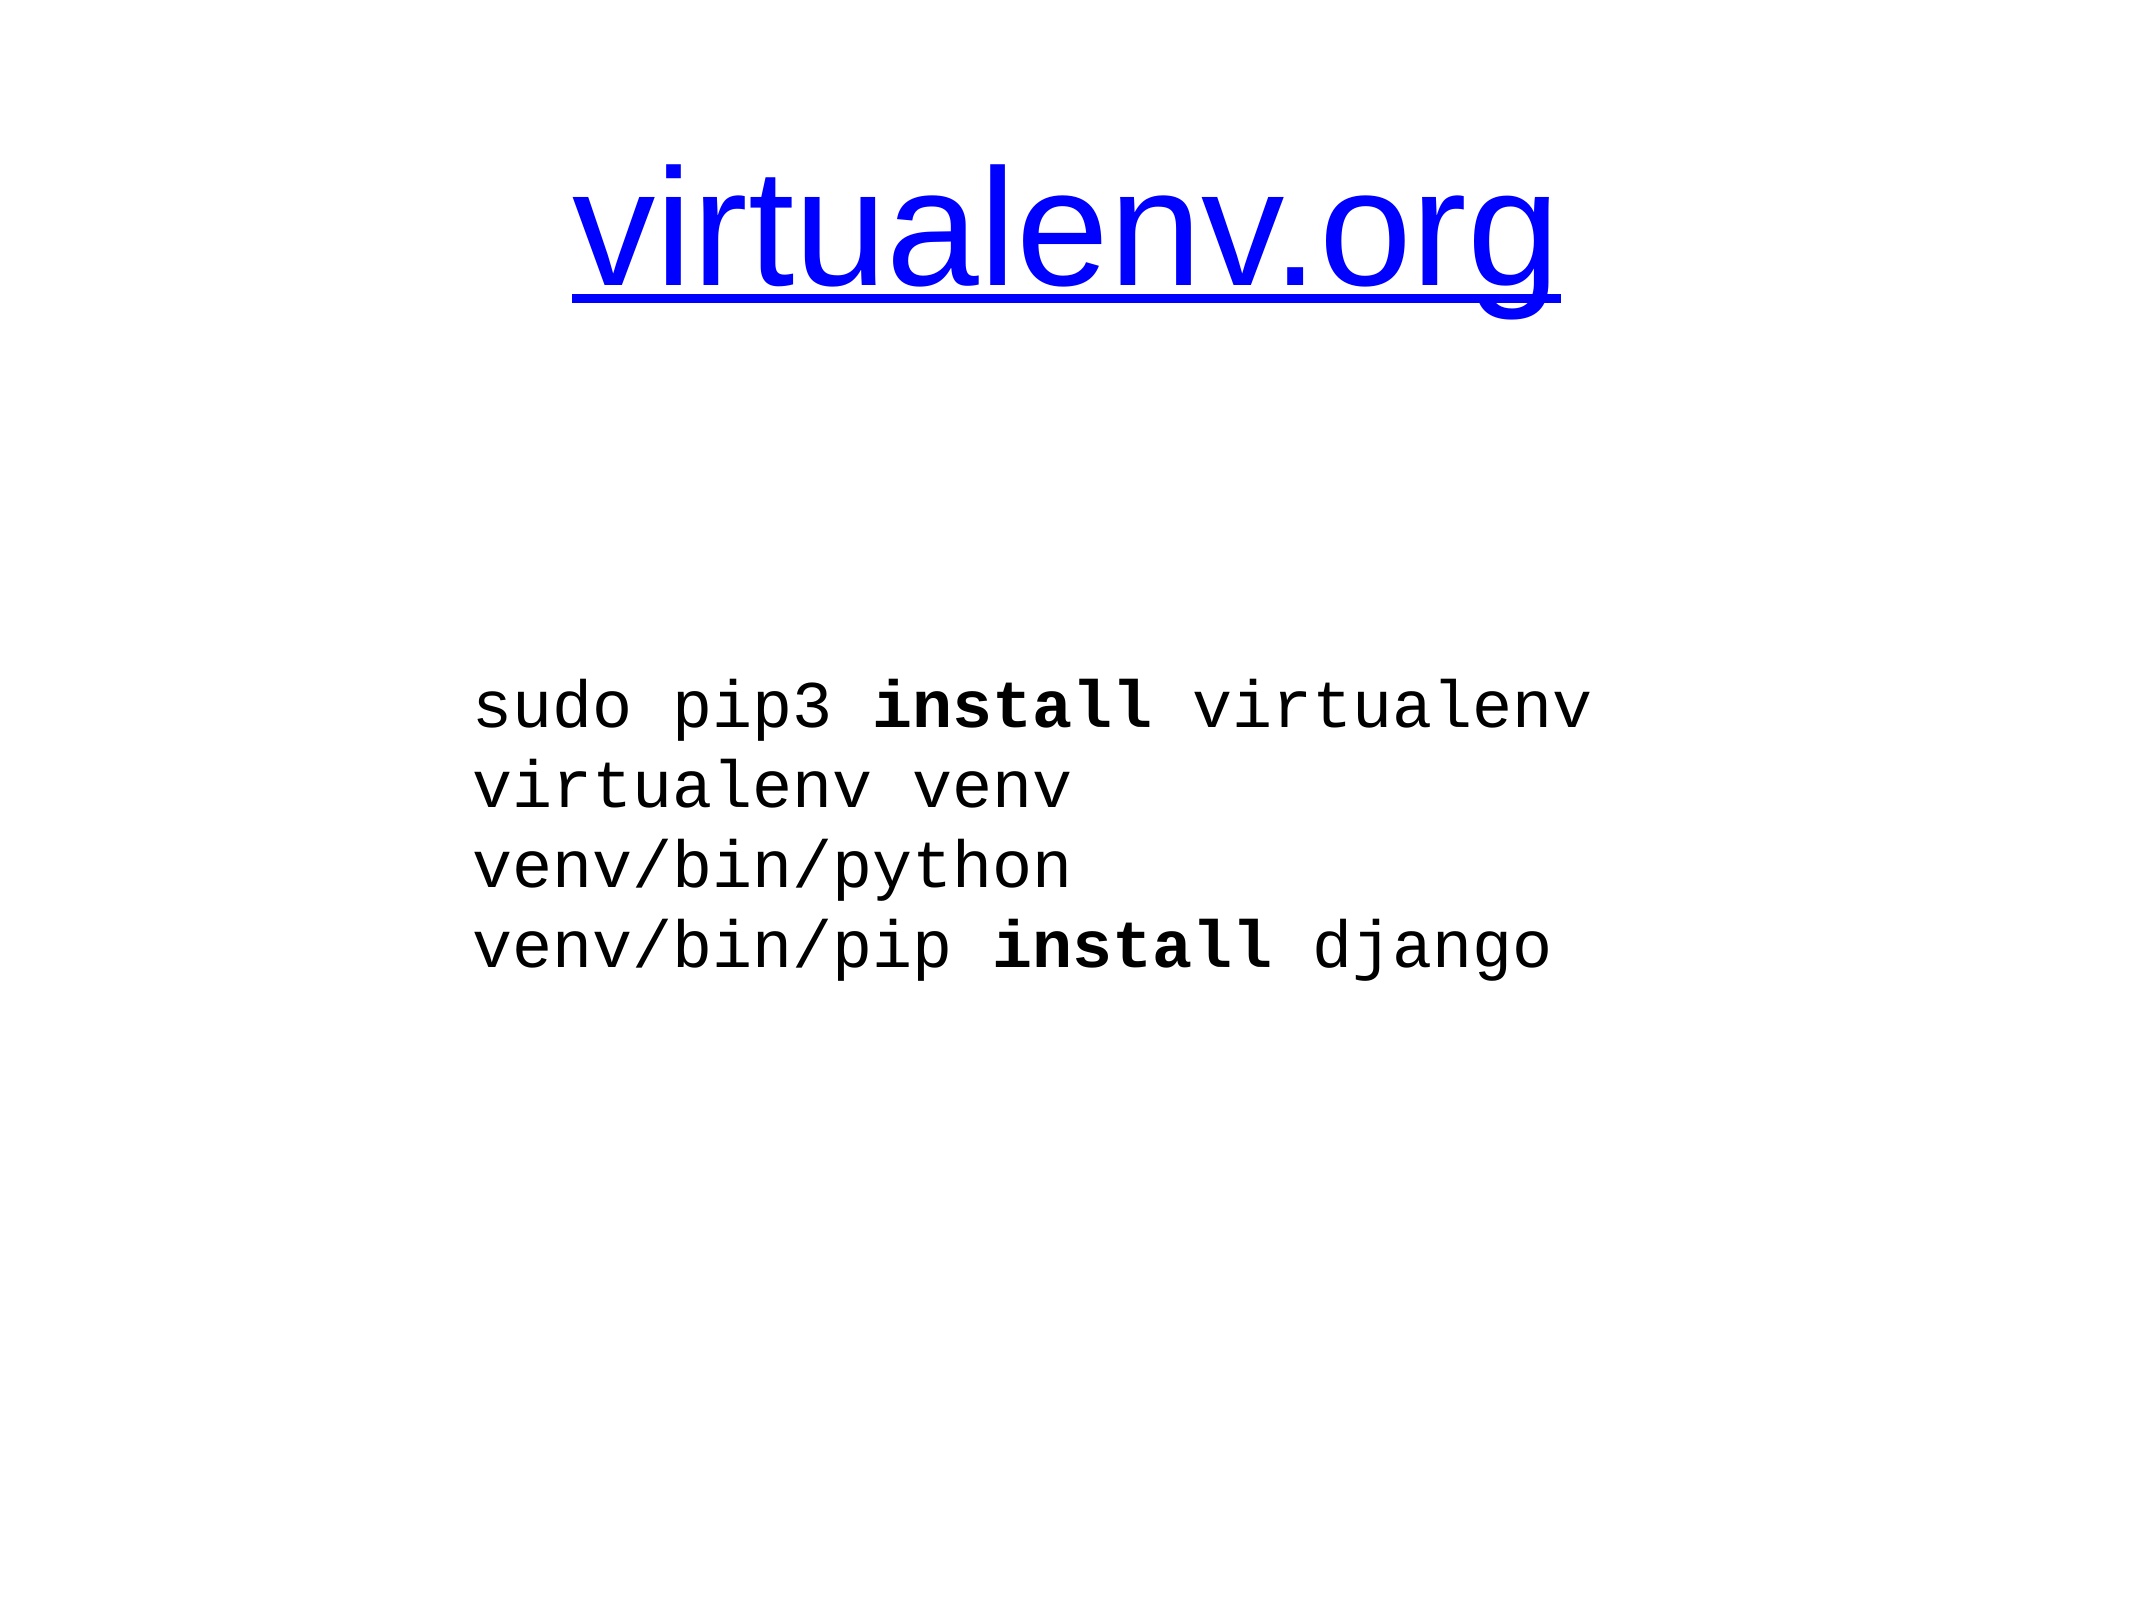

# virtualenv.org
sudo pip3 install virtualenv
virtualenv venv
venv/bin/python
venv/bin/pip install django